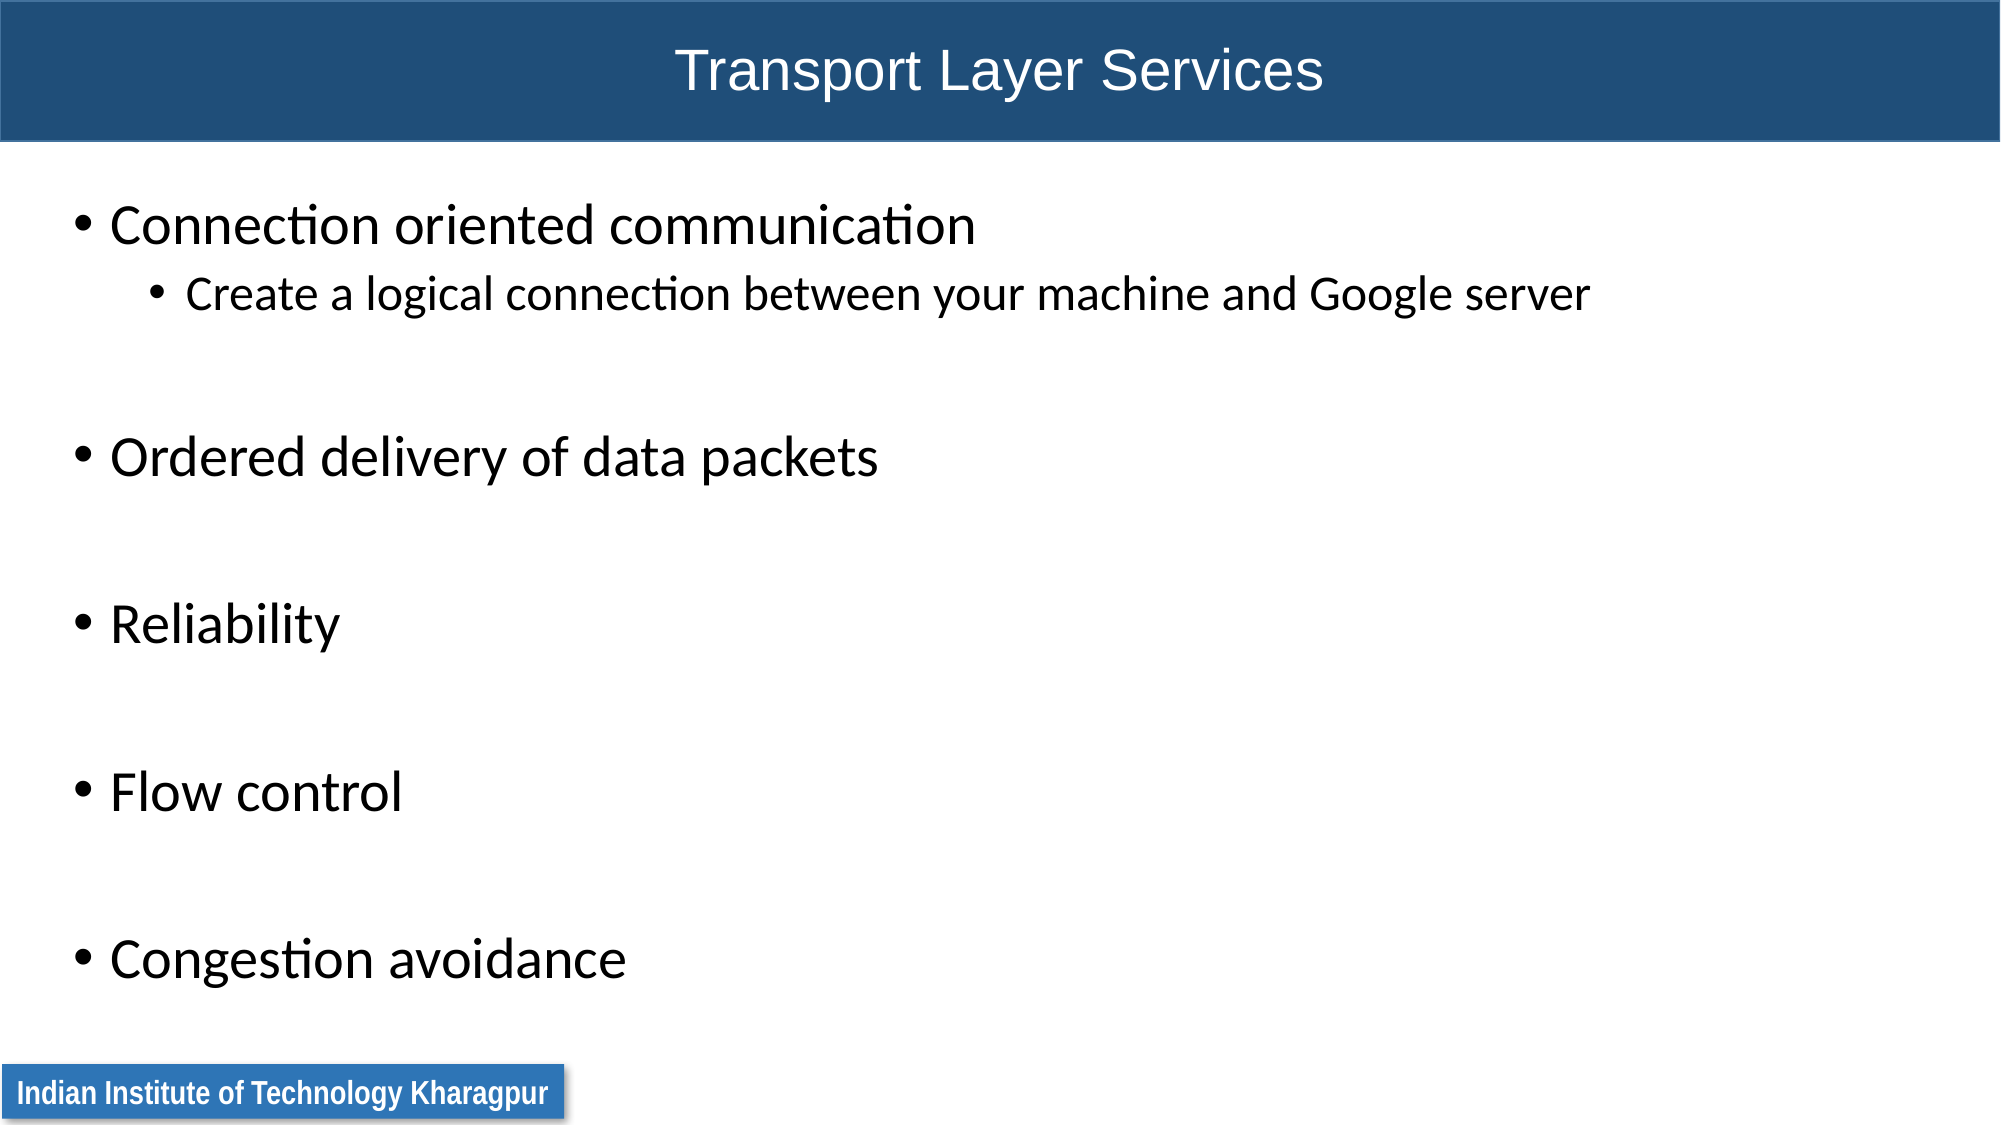

# Transport Layer Services
Connection oriented communication
Create a logical connection between your machine and Google server

Ordered delivery of data packets

Reliability

Flow control

Congestion avoidance